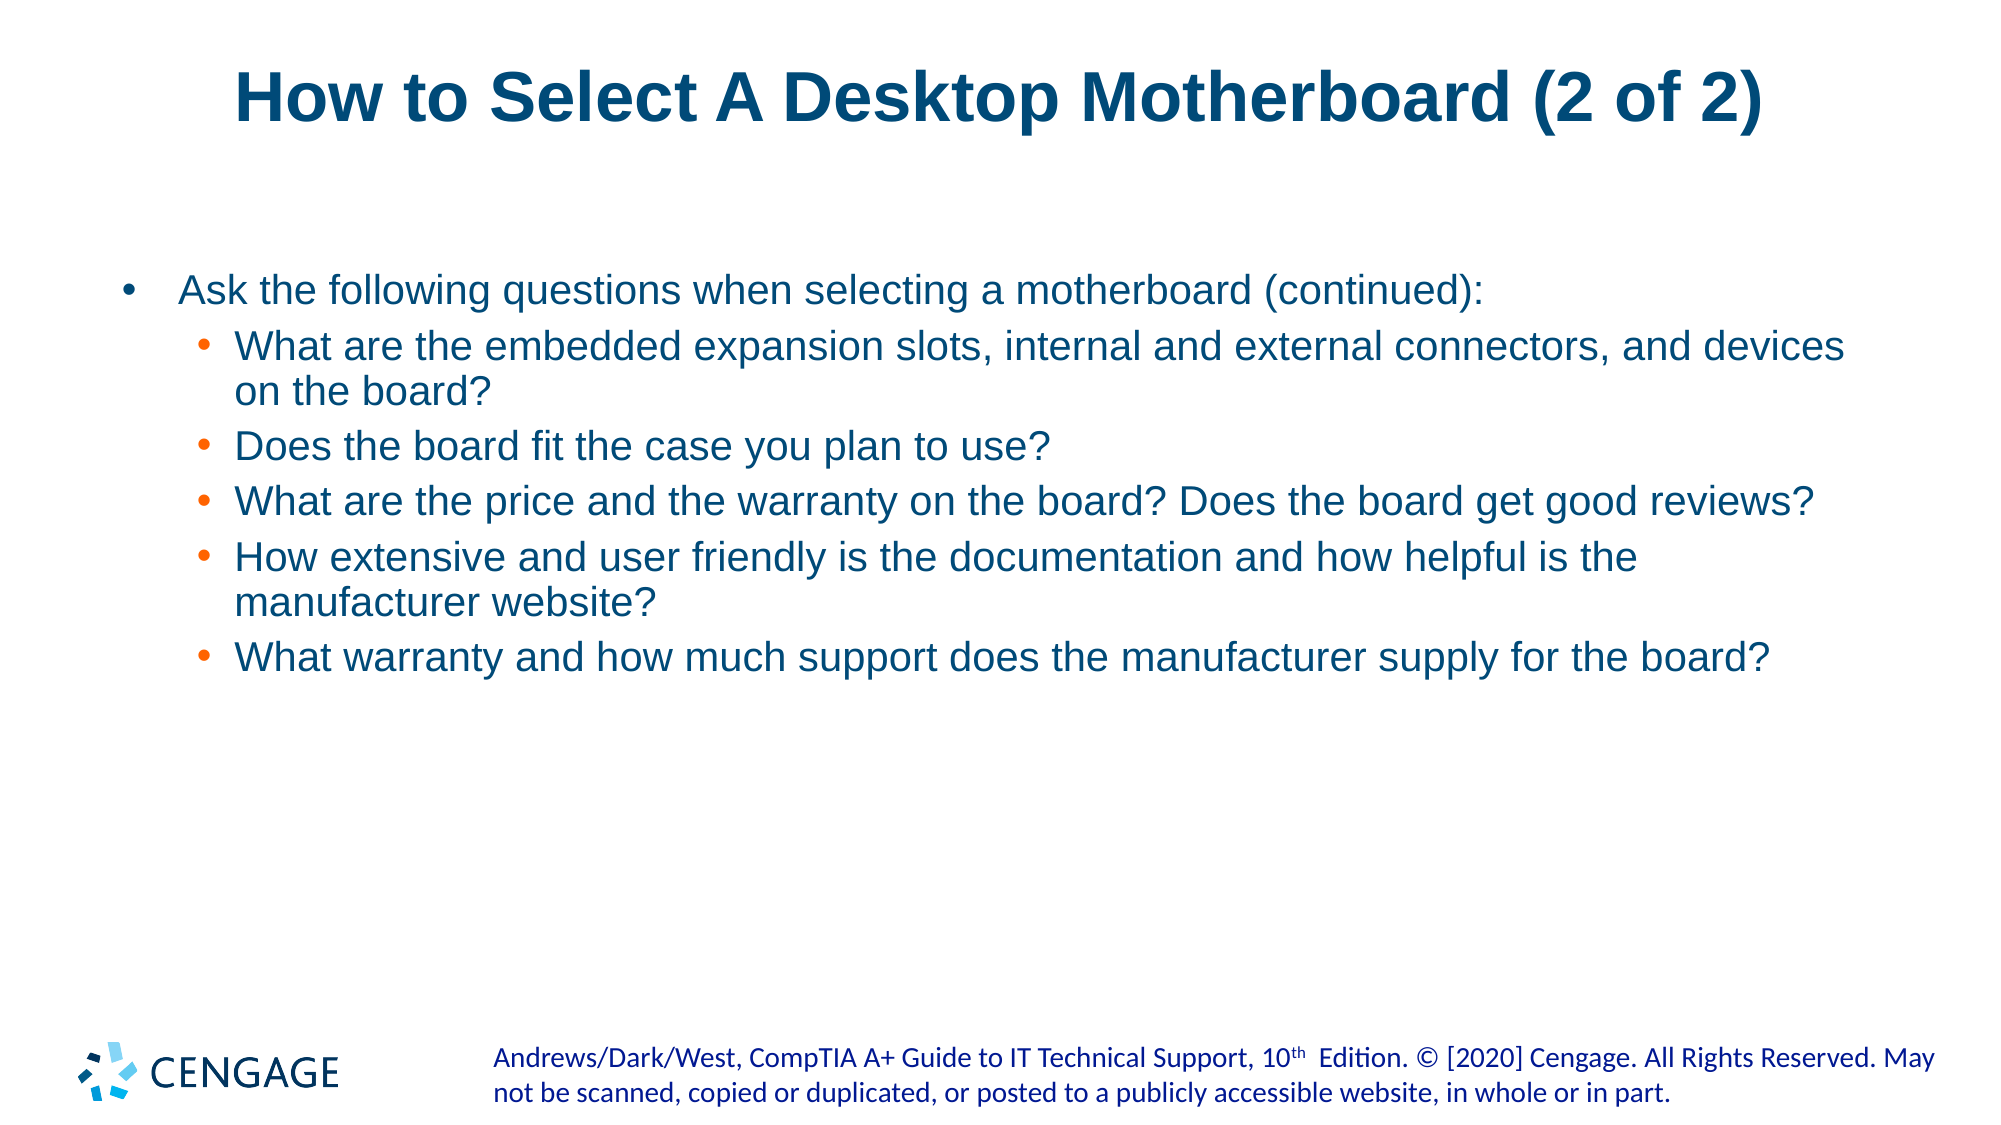

# How to Select A Desktop Motherboard (2 of 2)
Ask the following questions when selecting a motherboard (continued):
What are the embedded expansion slots, internal and external connectors, and devices on the board?
Does the board fit the case you plan to use?
What are the price and the warranty on the board? Does the board get good reviews?
How extensive and user friendly is the documentation and how helpful is the manufacturer website?
What warranty and how much support does the manufacturer supply for the board?